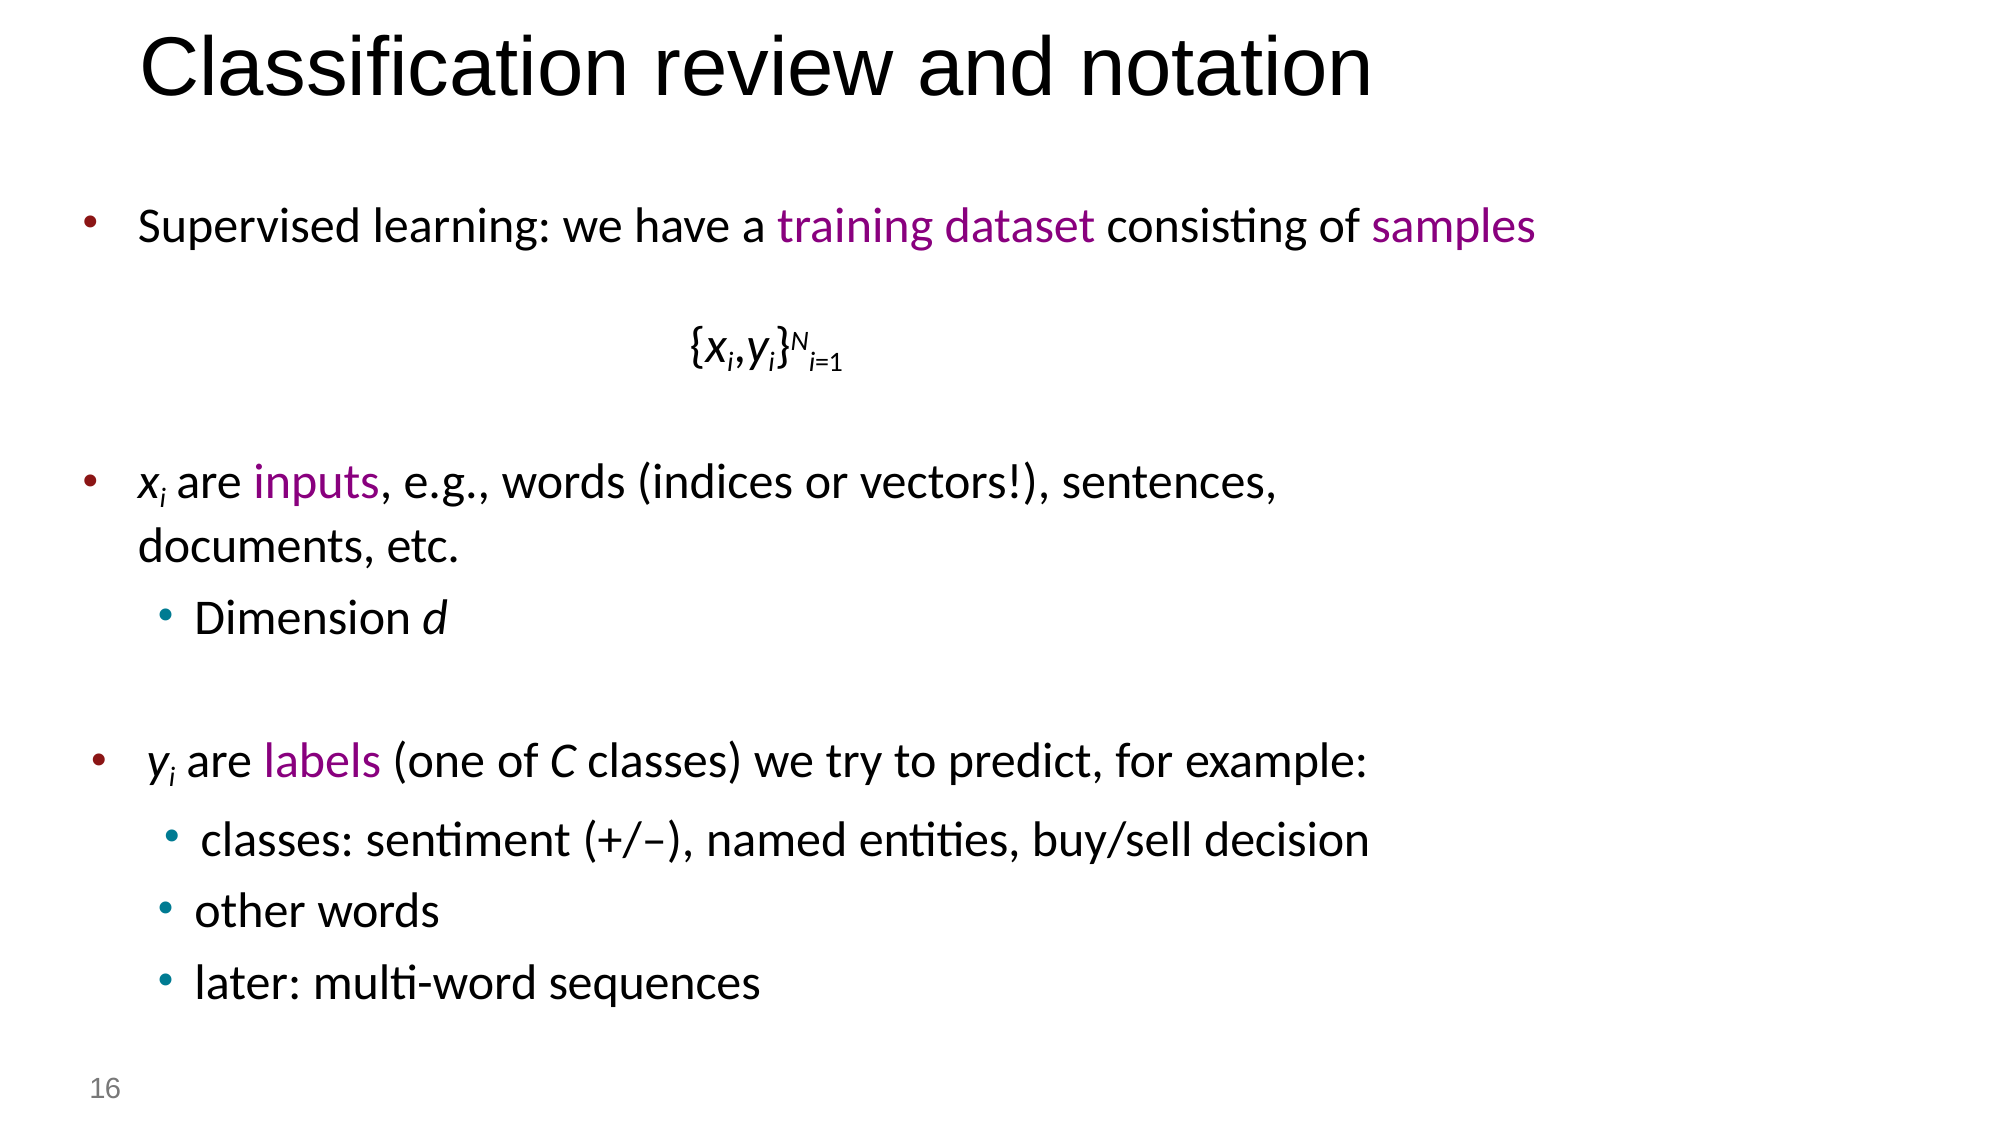

# Classification review and notation
Supervised learning: we have a training dataset consisting of samples
{xi,yi}Ni=1

xi are inputs, e.g., words (indices or vectors!), sentences, documents, etc.
Dimension d

yi are labels (one of C classes) we try to predict, for example:
classes: sentiment (+/–), named entities, buy/sell decision
other words
later: multi-word sequences
16